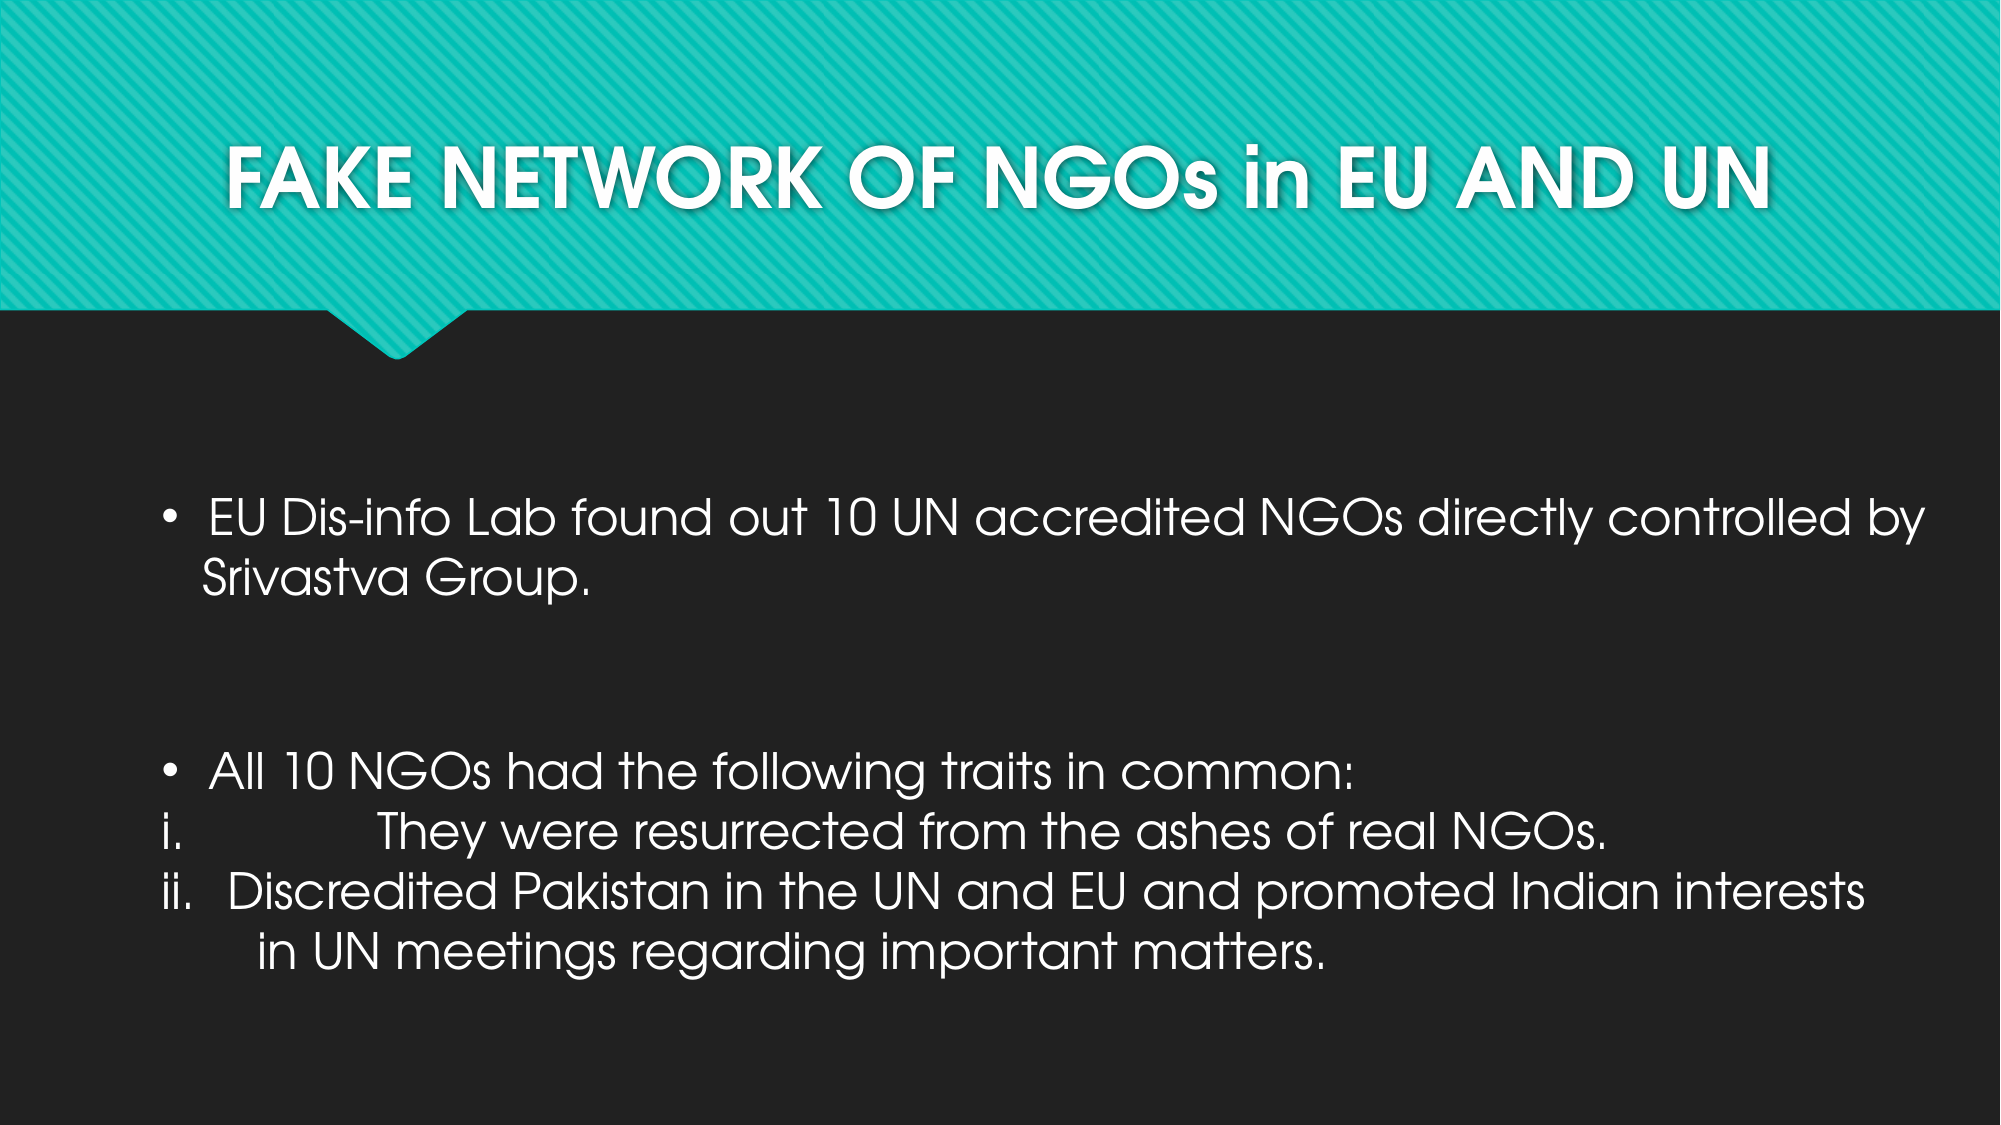

# FAKE NETWORK OF NGOs in EU AND UN
EU Dis-info Lab found out 10 UN accredited NGOs directly controlled by
   Srivastva Group.
All 10 NGOs had the following traits in common:
	They were resurrected from the ashes of real NGOs.
Discredited Pakistan in the UN and EU and promoted Indian interests
       in UN meetings regarding important matters.